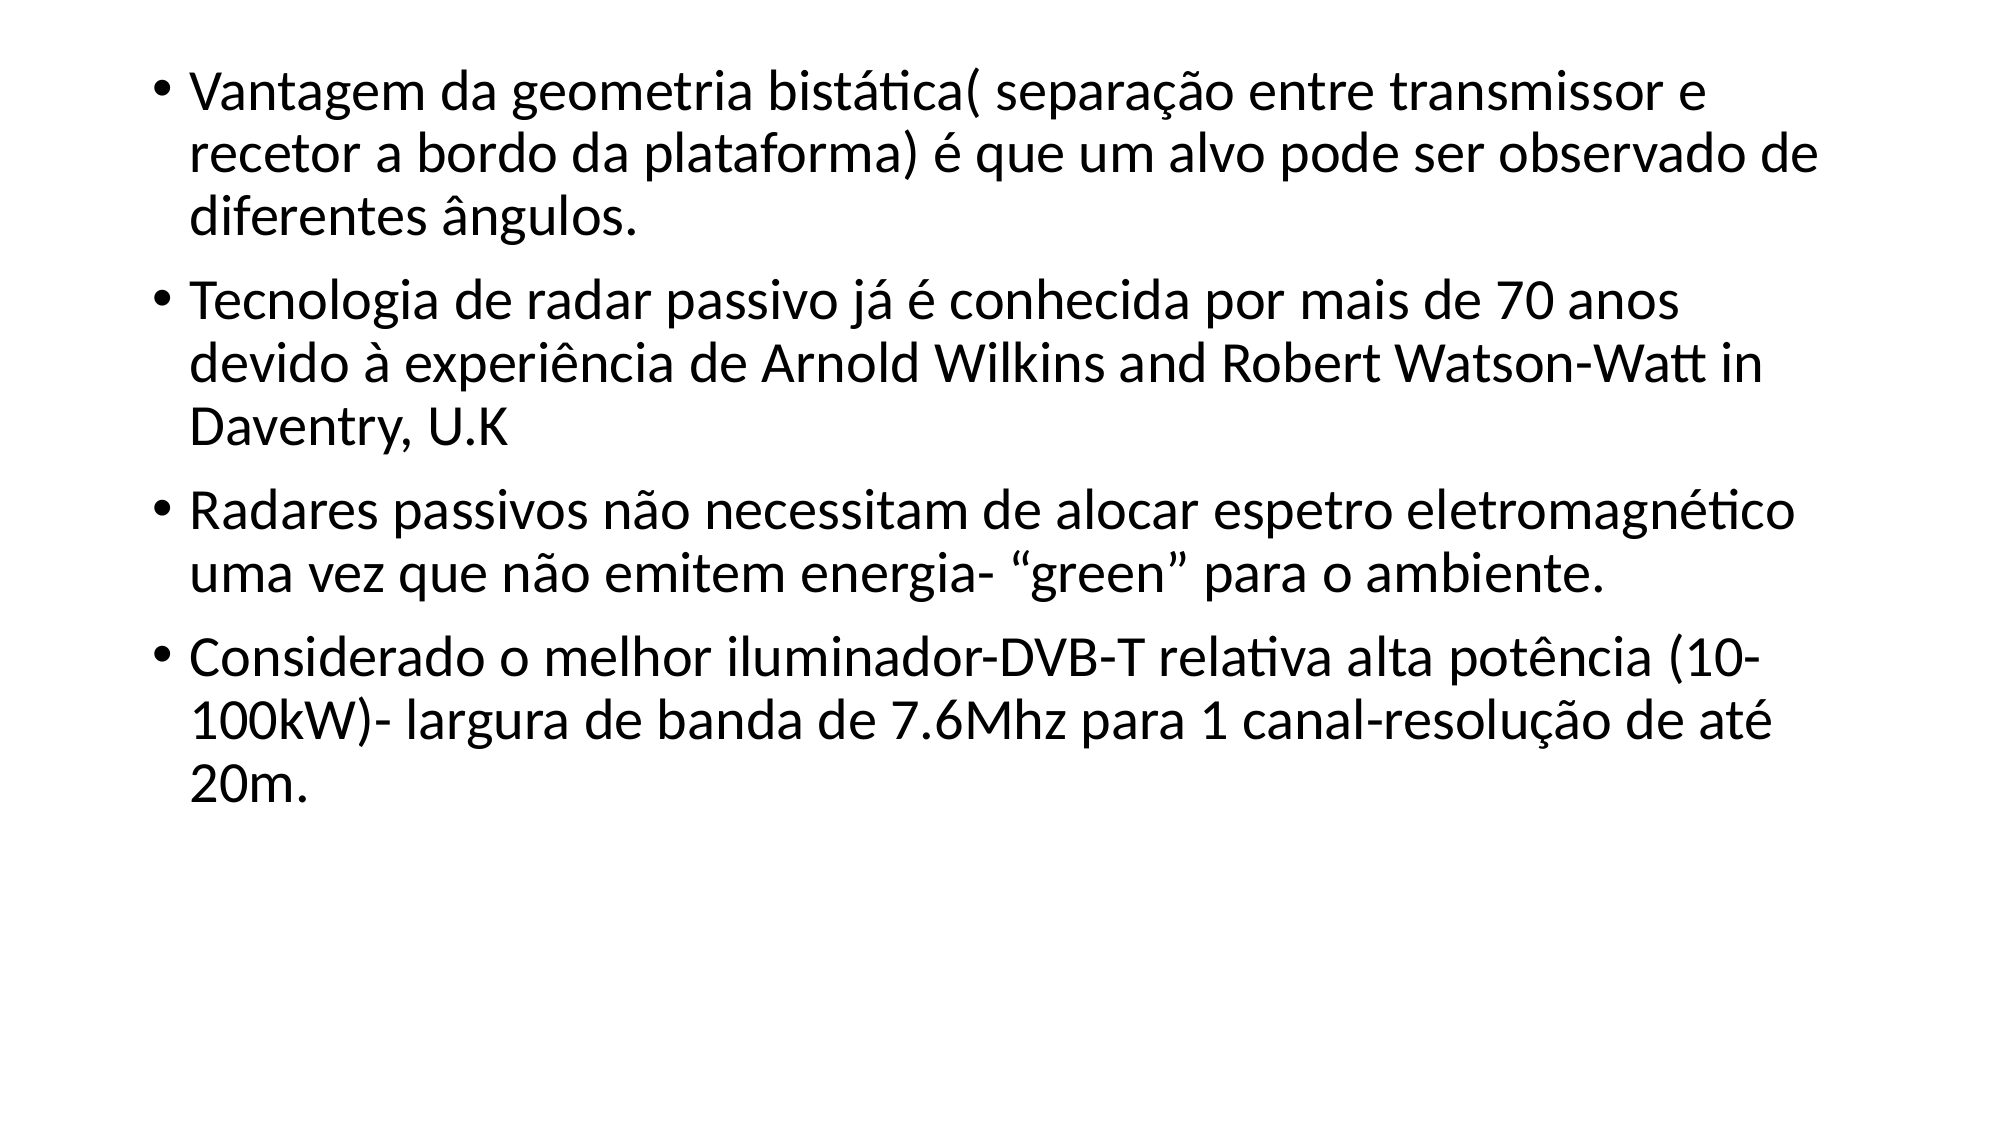

Vantagem da geometria bistática( separação entre transmissor e recetor a bordo da plataforma) é que um alvo pode ser observado de diferentes ângulos.
Tecnologia de radar passivo já é conhecida por mais de 70 anos devido à experiência de Arnold Wilkins and Robert Watson-Watt in Daventry, U.K
Radares passivos não necessitam de alocar espetro eletromagnético uma vez que não emitem energia- “green” para o ambiente.
Considerado o melhor iluminador-DVB-T relativa alta potência (10-100kW)- largura de banda de 7.6Mhz para 1 canal-resolução de até 20m.